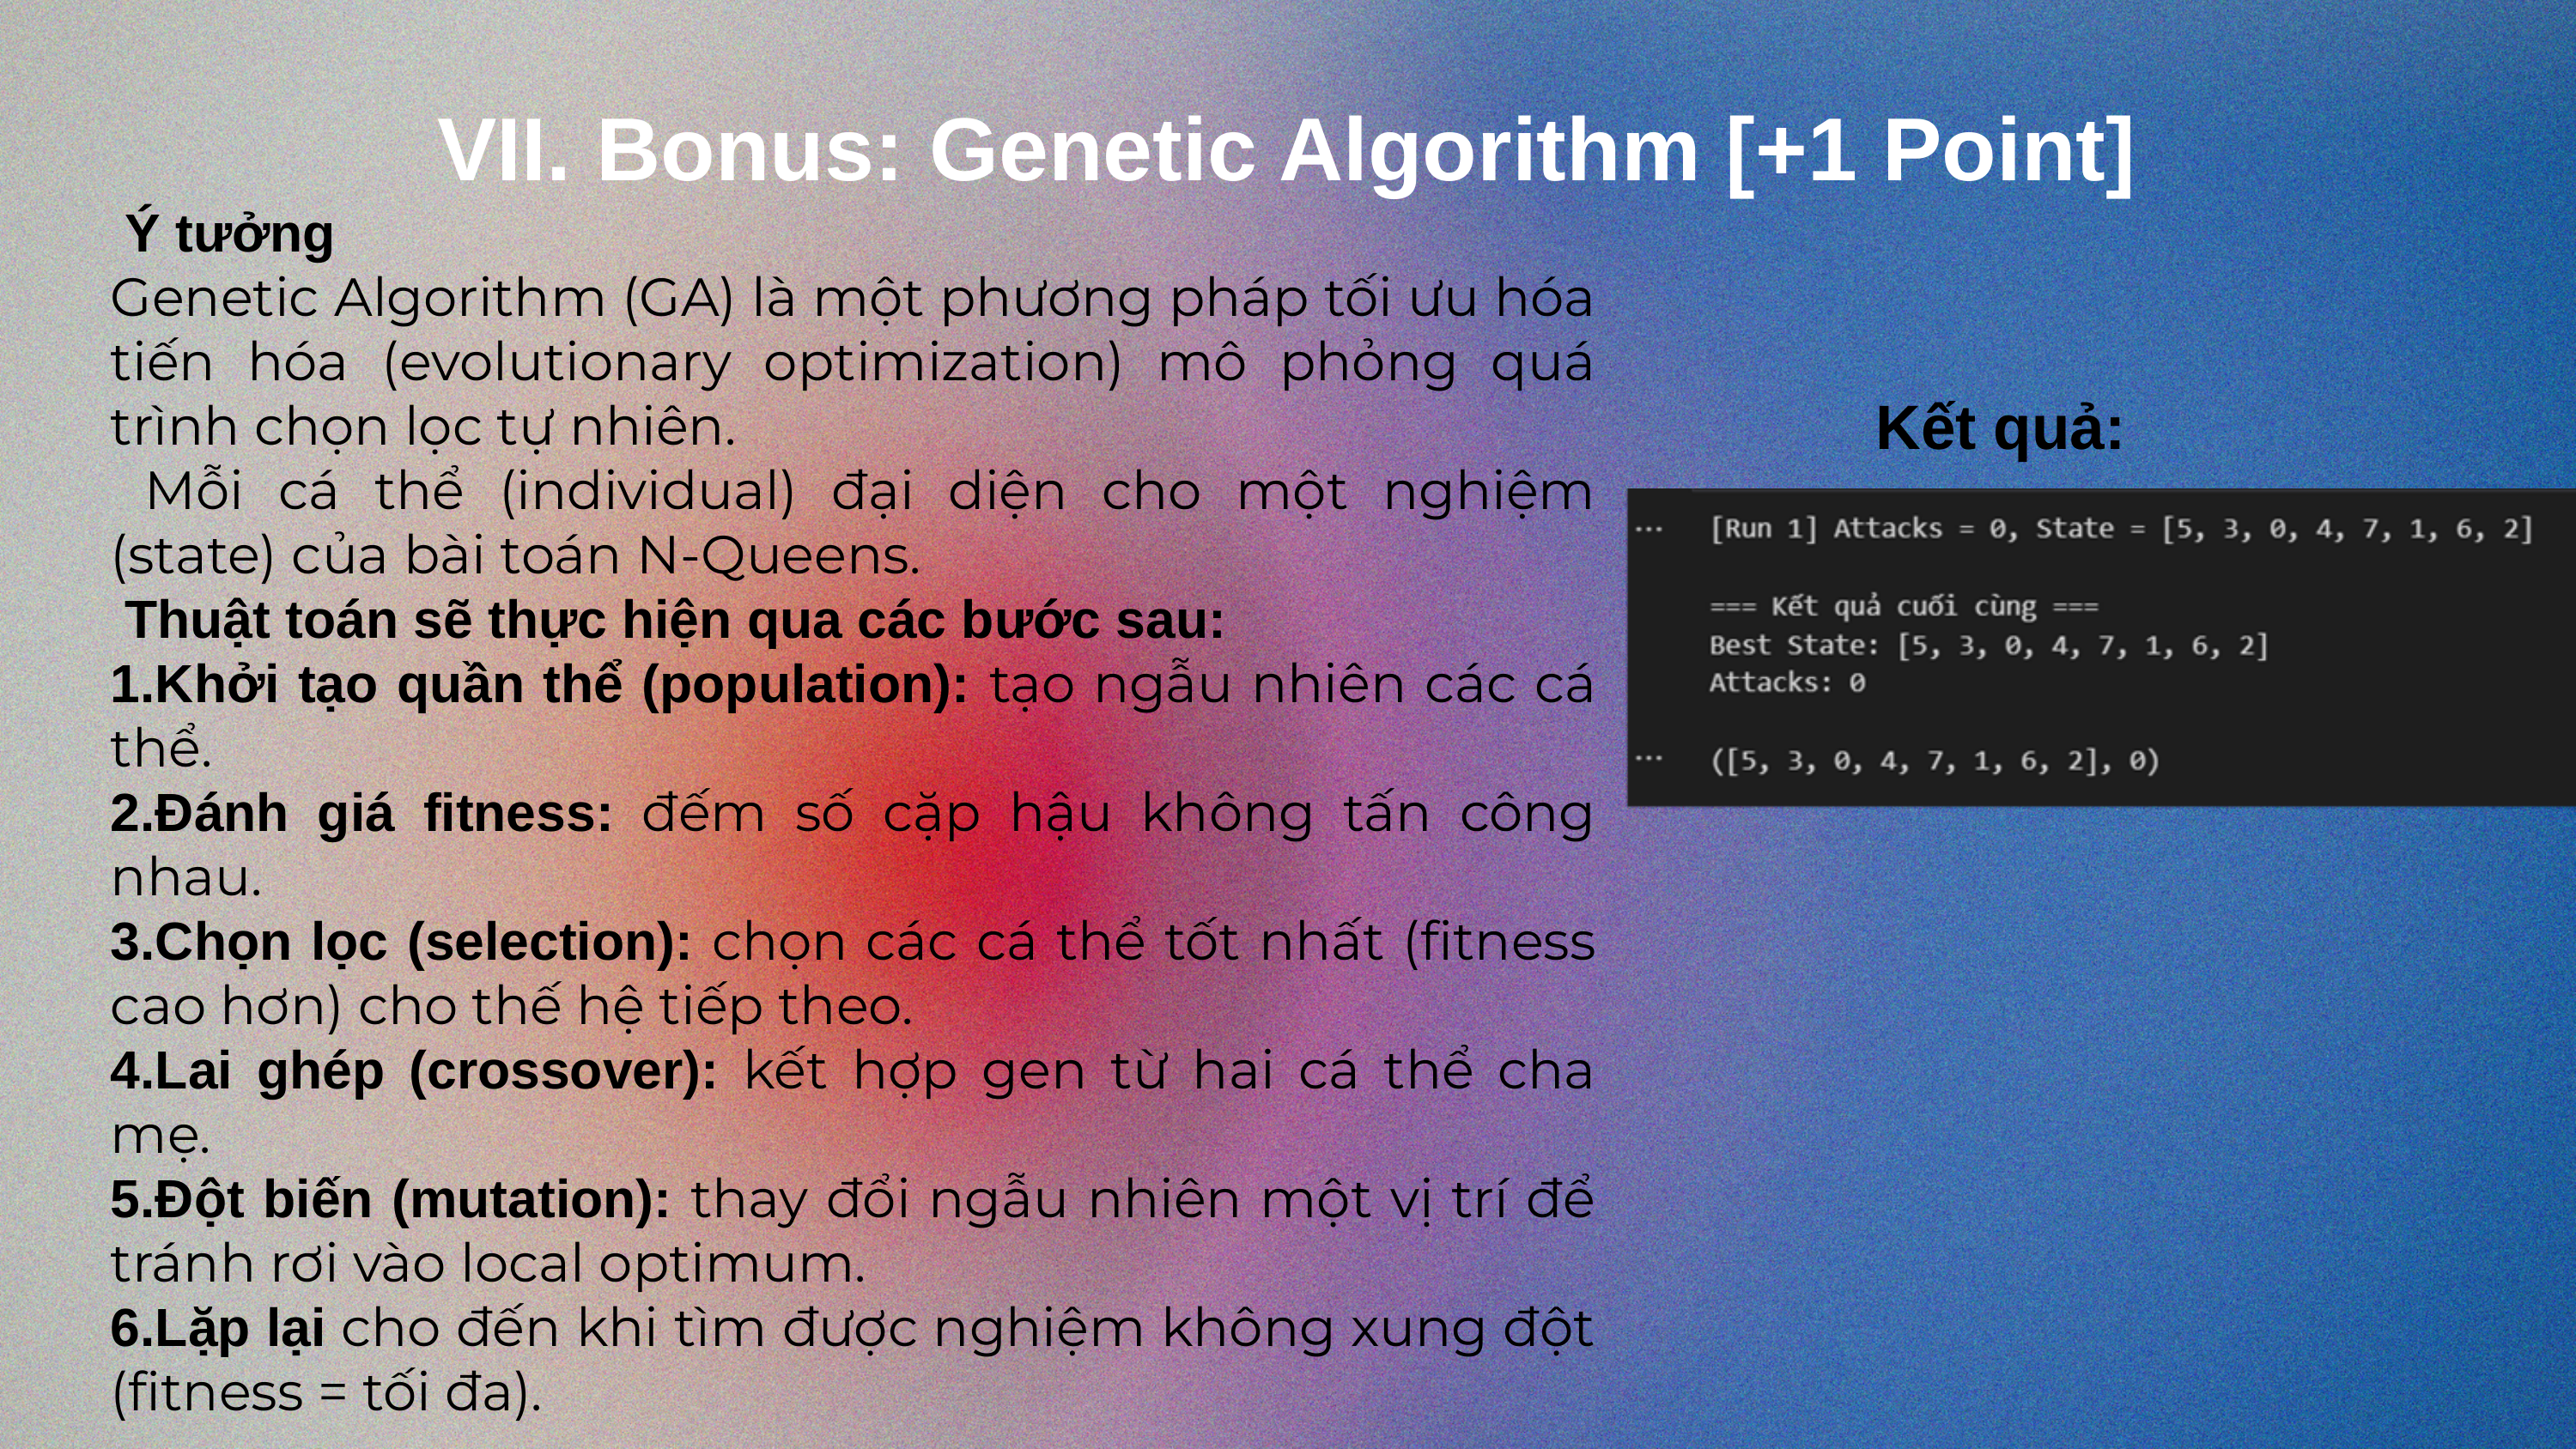

VII. Bonus: Genetic Algorithm [+1 Point]
 Ý tưởng
Genetic Algorithm (GA) là một phương pháp tối ưu hóa tiến hóa (evolutionary optimization) mô phỏng quá trình chọn lọc tự nhiên.
 Mỗi cá thể (individual) đại diện cho một nghiệm (state) của bài toán N-Queens.
 Thuật toán sẽ thực hiện qua các bước sau:
1.Khởi tạo quần thể (population): tạo ngẫu nhiên các cá thể.
2.Đánh giá fitness: đếm số cặp hậu không tấn công nhau.
3.Chọn lọc (selection): chọn các cá thể tốt nhất (fitness cao hơn) cho thế hệ tiếp theo.
4.Lai ghép (crossover): kết hợp gen từ hai cá thể cha mẹ.
5.Đột biến (mutation): thay đổi ngẫu nhiên một vị trí để tránh rơi vào local optimum.
6.Lặp lại cho đến khi tìm được nghiệm không xung đột (fitness = tối đa).
Kết quả: